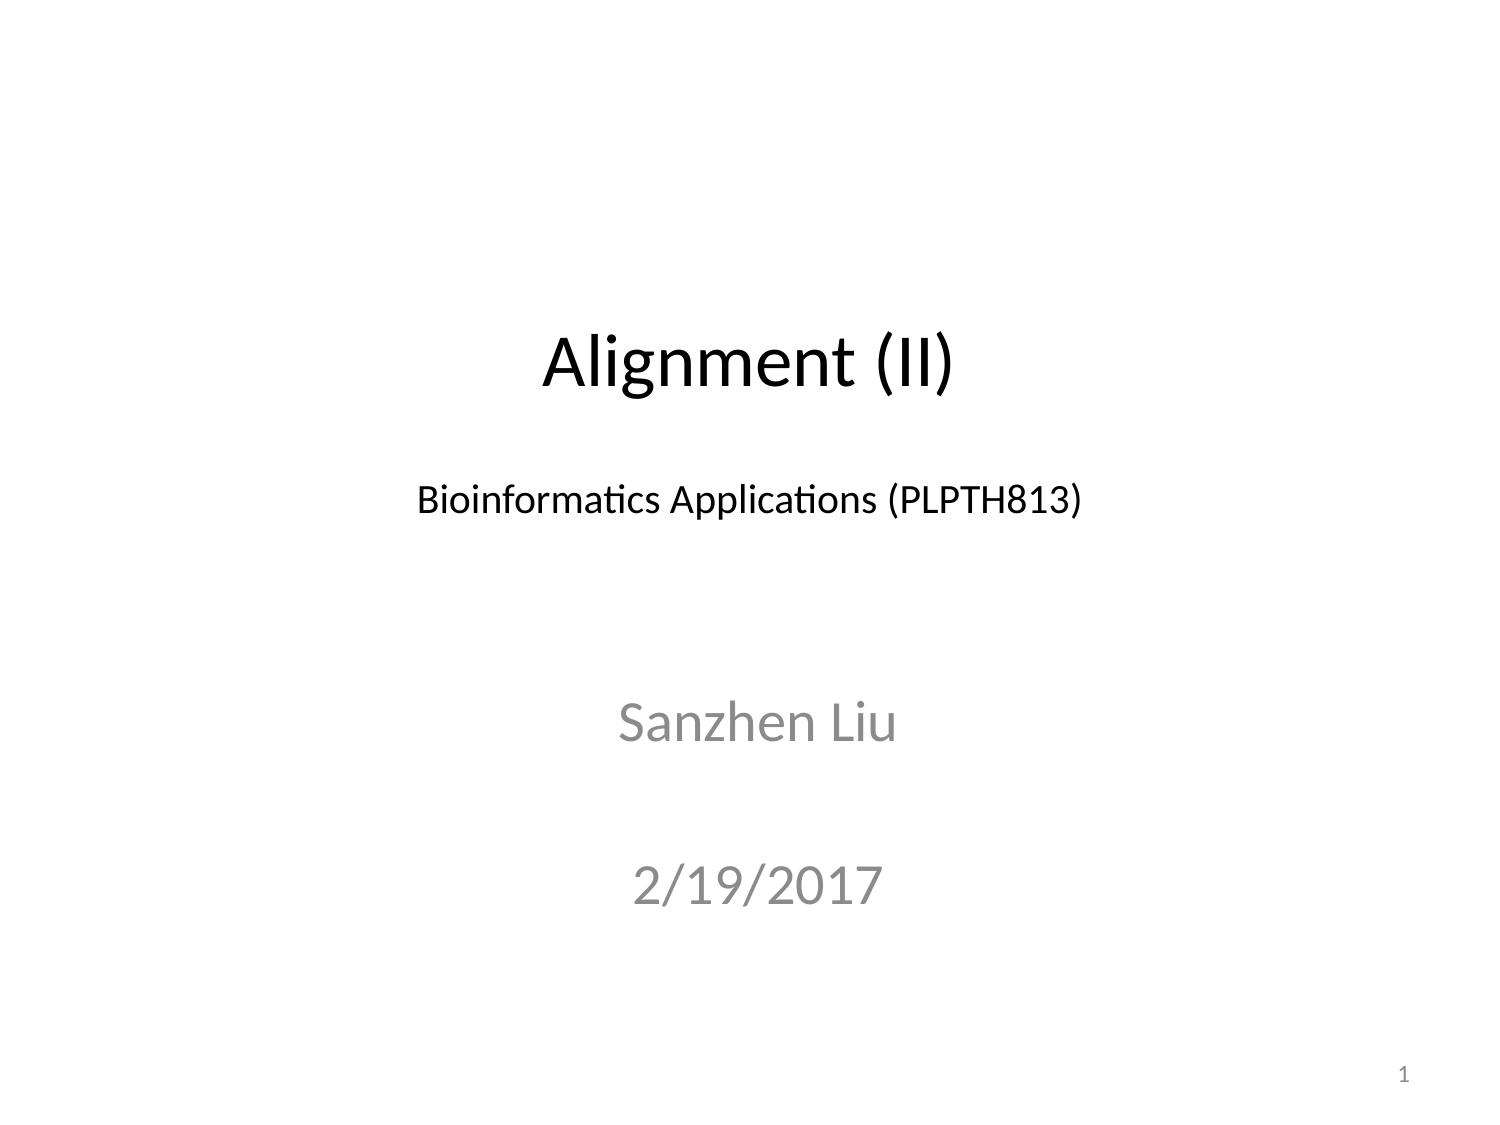

# Alignment (II) Bioinformatics Applications (PLPTH813)
Sanzhen Liu

2/19/2017
1